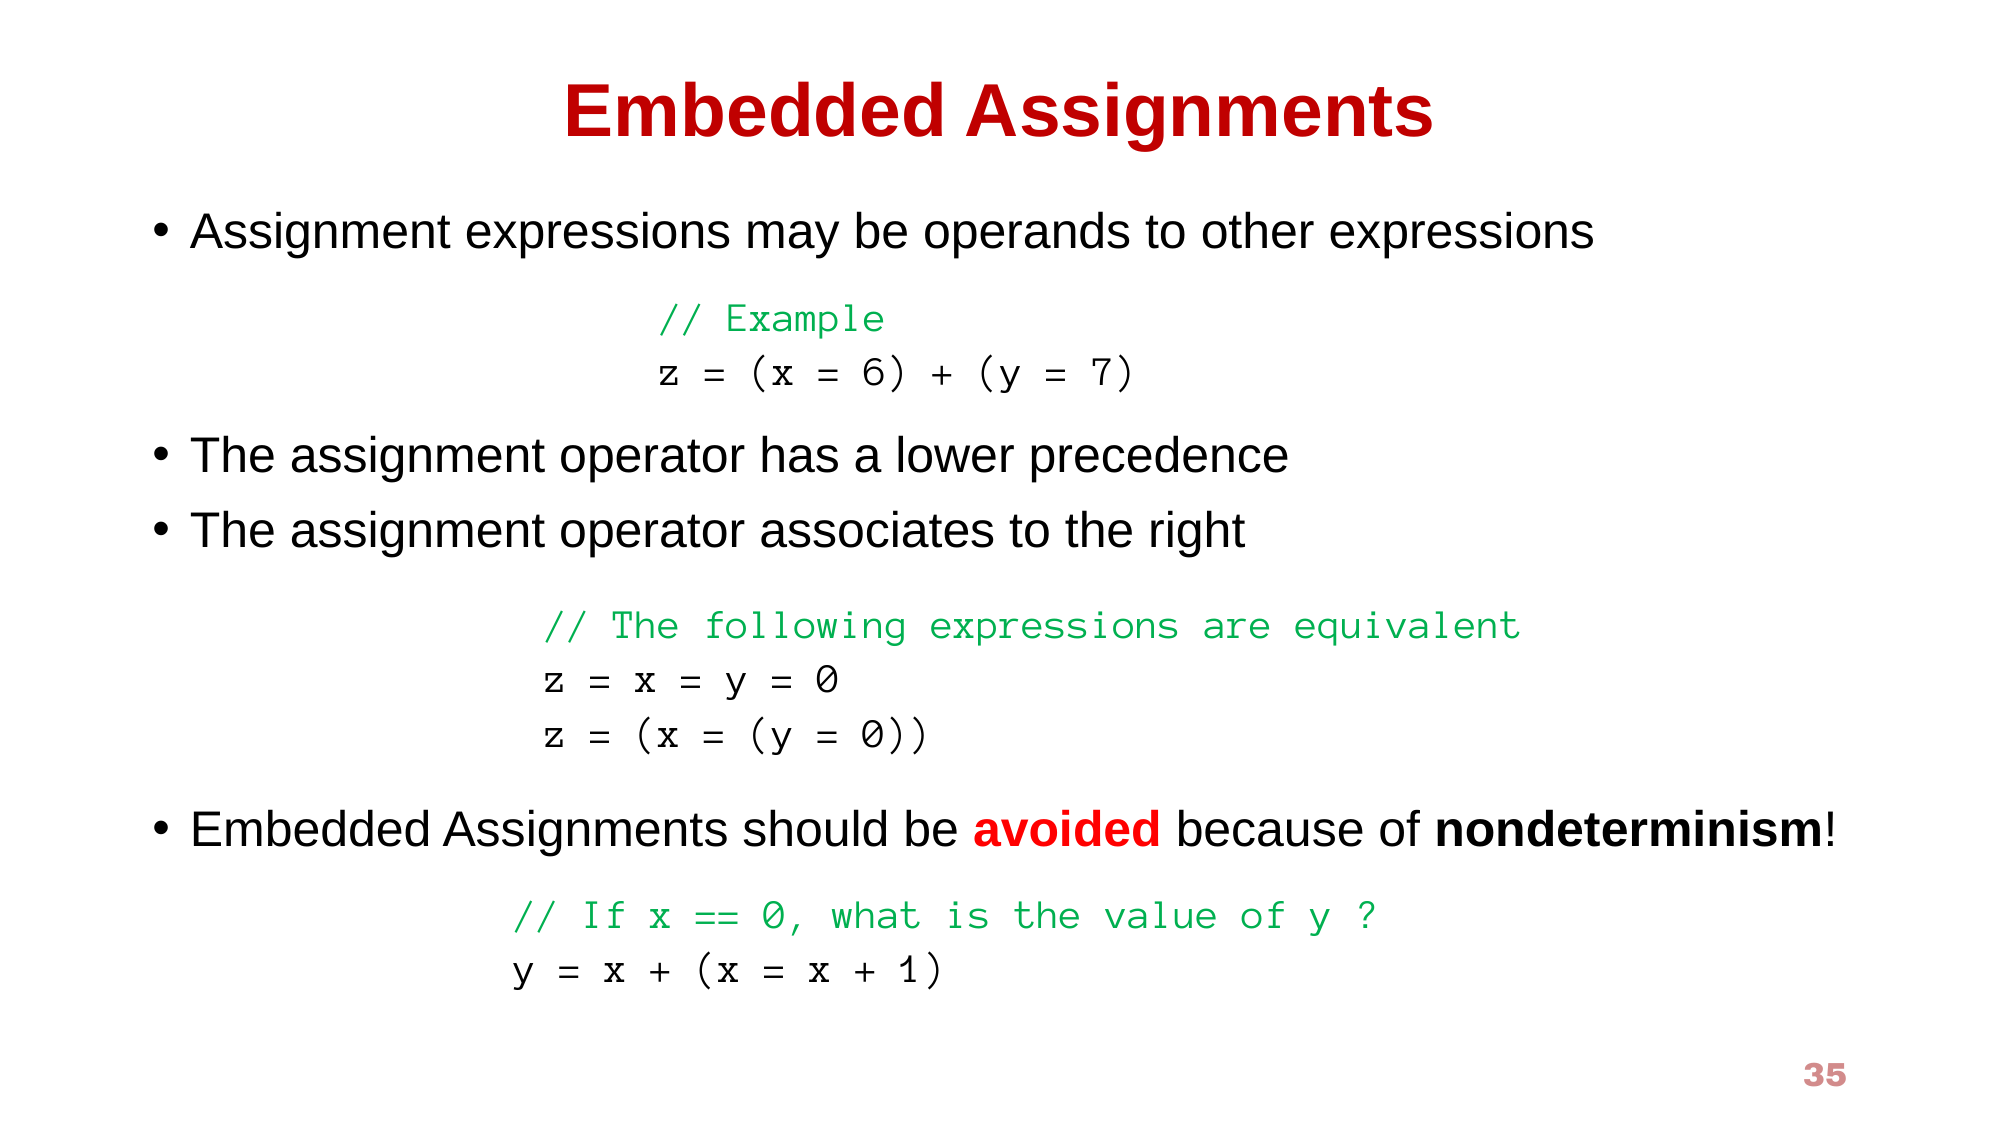

# Embedded Assignments
Assignment expressions may be operands to other expressions

The assignment operator has a lower precedence
The assignment operator associates to the right

Embedded Assignments should be avoided because of nondeterminism!

// Example
z = (x = 6) + (y = 7)
// The following expressions are equivalent
z = x = y = 0
z = (x = (y = 0))
// If x == 0, what is the value of y ?
y = x + (x = x + 1)
35